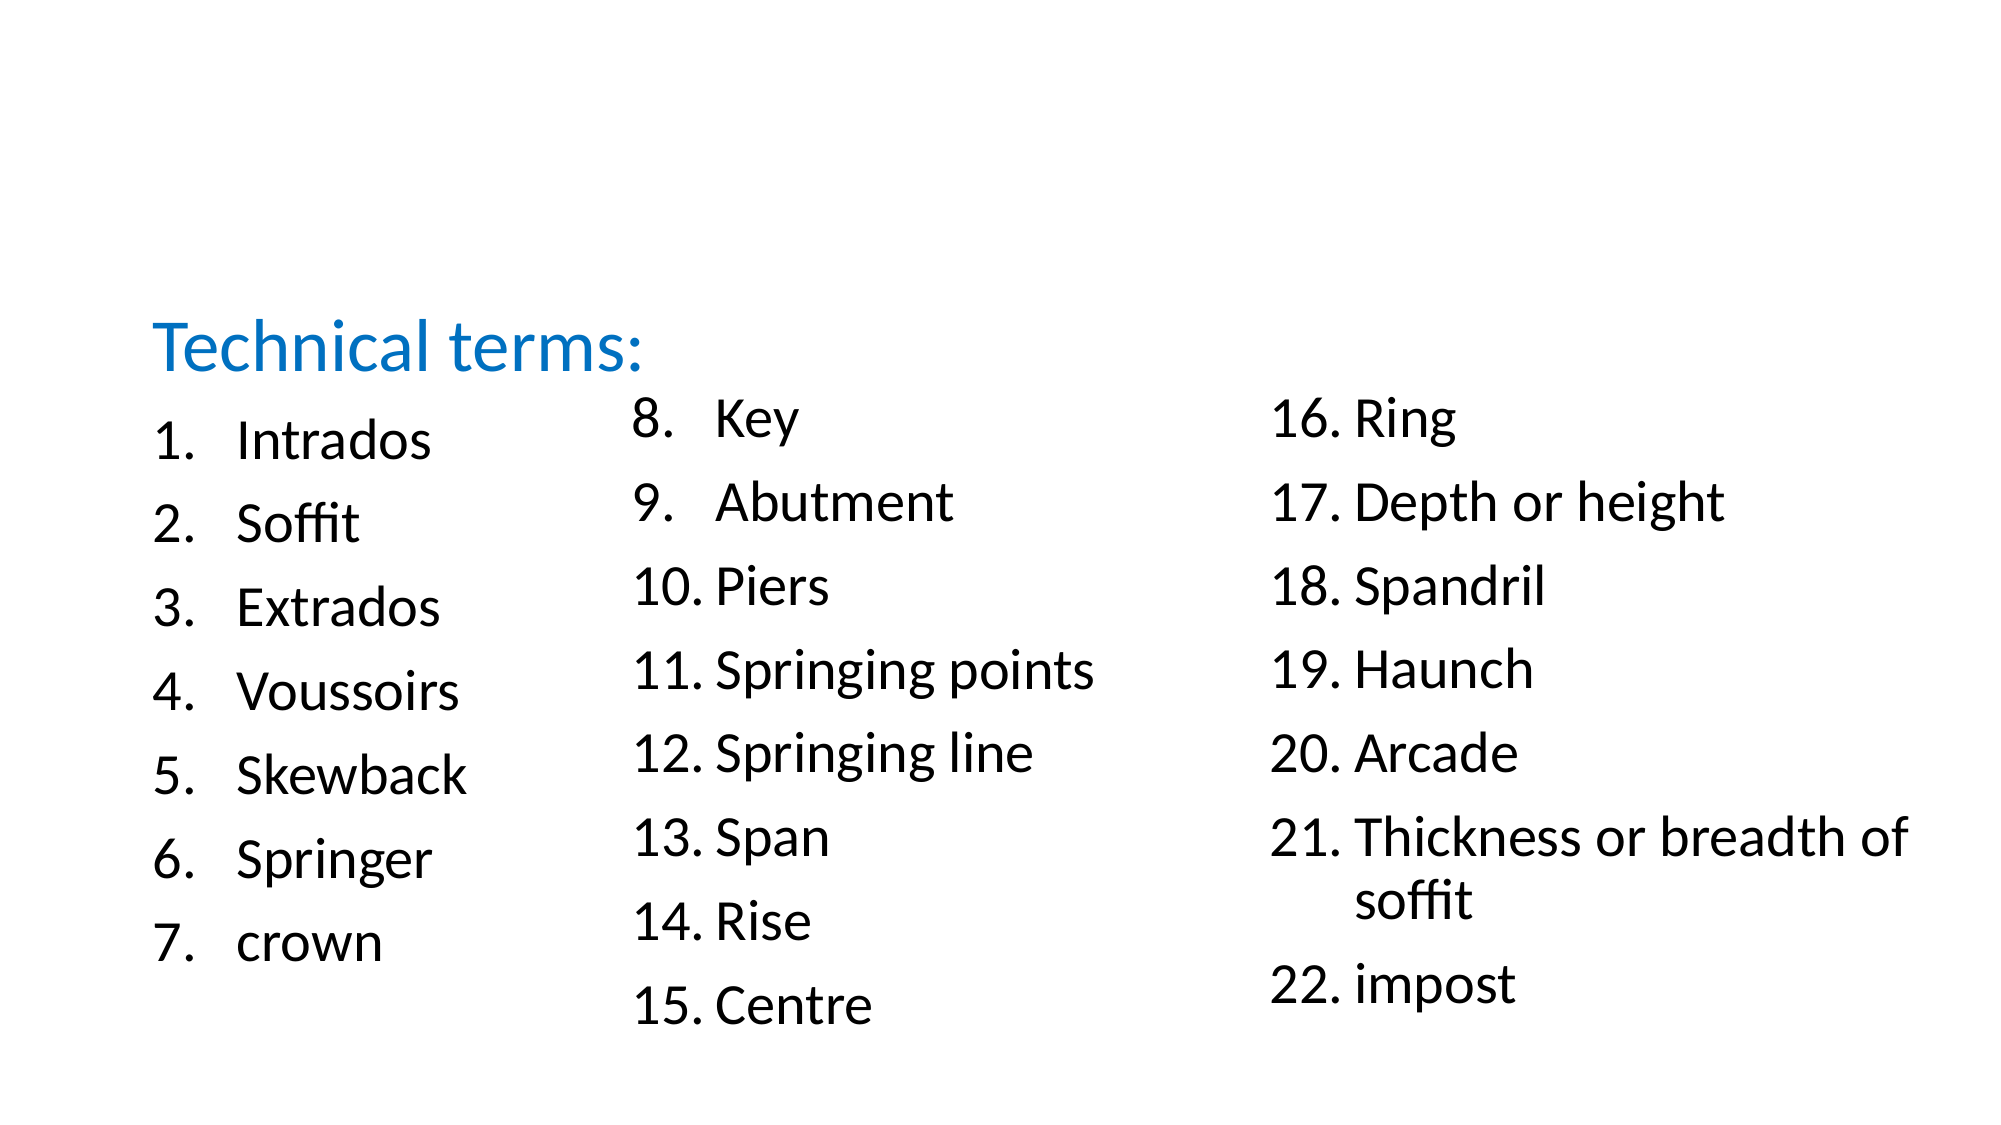

Technical terms:
Intrados
Soffit
Extrados
Voussoirs
Skewback
Springer
crown
Key
Abutment
Piers
Springing points
Springing line
Span
Rise
Centre

Ring
Depth or height
Spandril
Haunch
Arcade
Thickness or breadth of soffit
impost